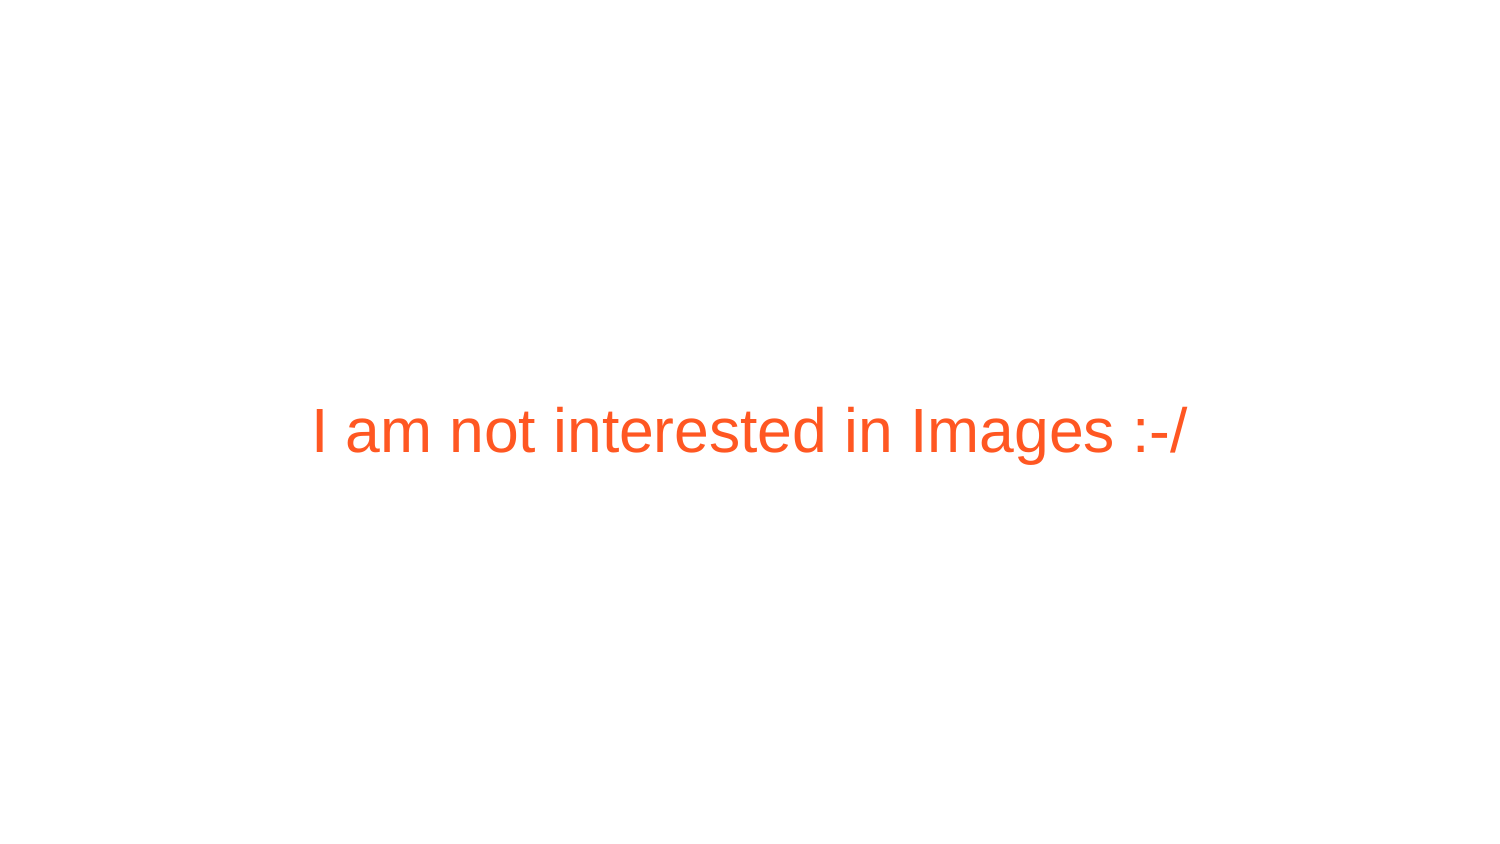

# I am not interested in Images :-/